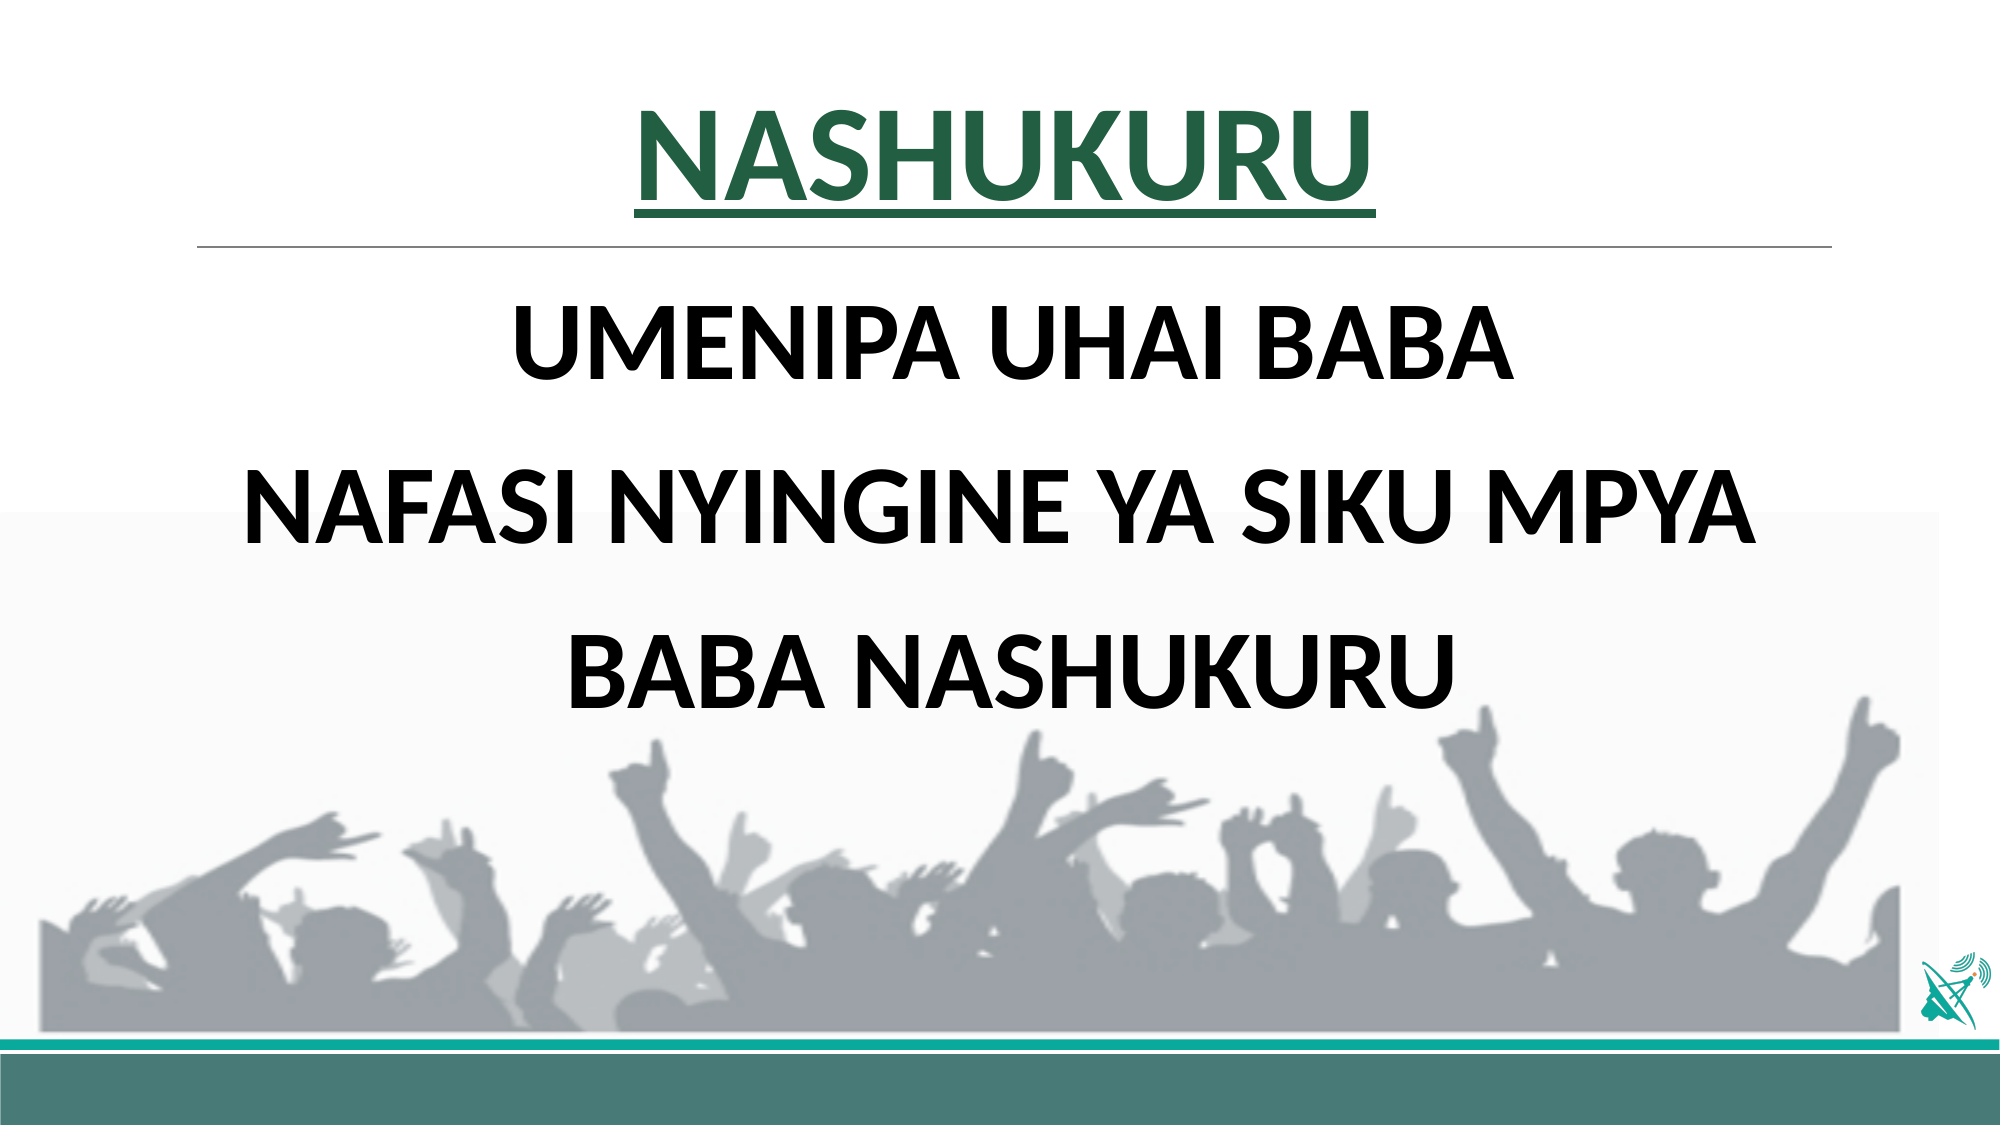

# NASHUKURU
UMENIPA UHAI BABA
NAFASI NYINGINE YA SIKU MPYA
BABA NASHUKURU